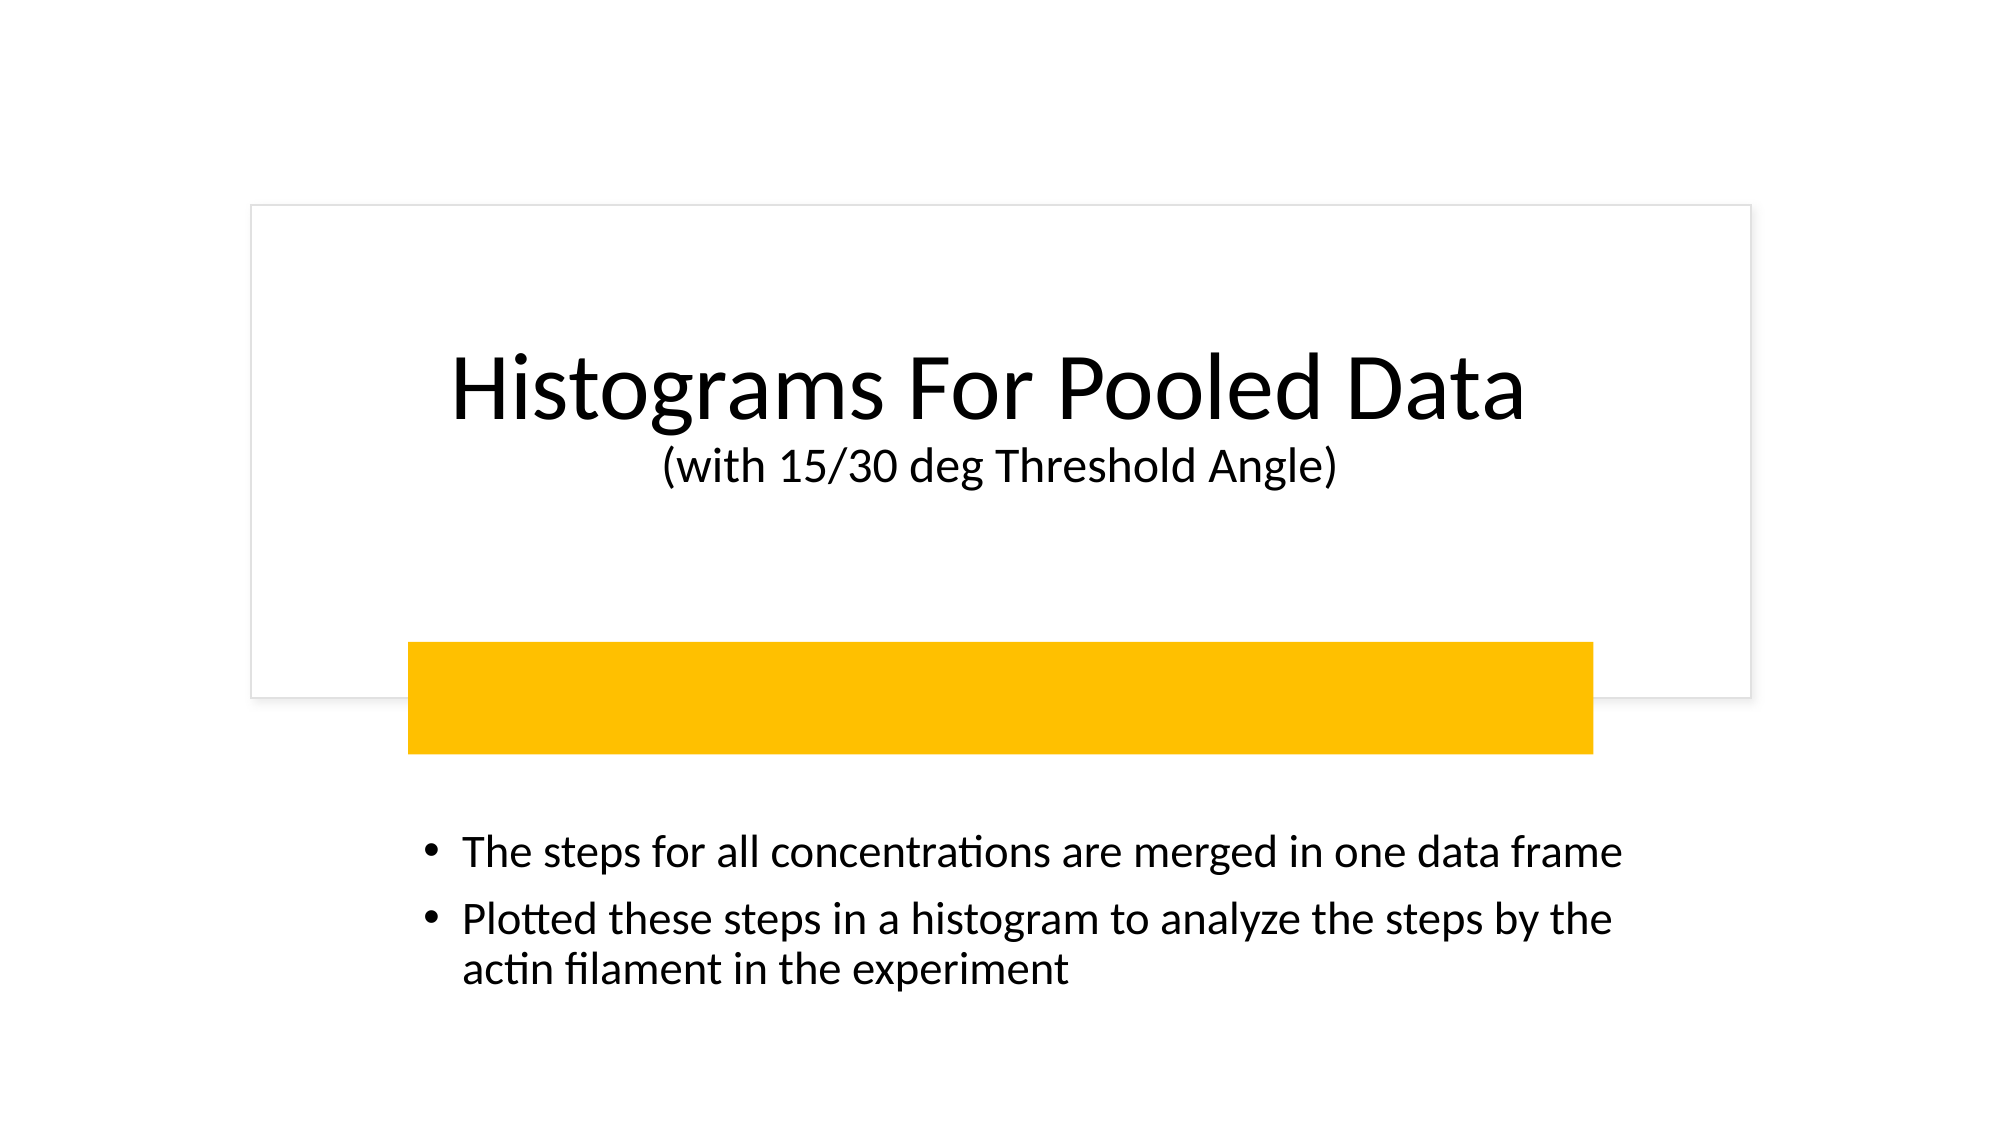

# Histograms For Pooled Data (with 15/30 deg Threshold Angle)

The steps for all concentrations are merged in one data frame
Plotted these steps in a histogram to analyze the steps by the actin filament in the experiment